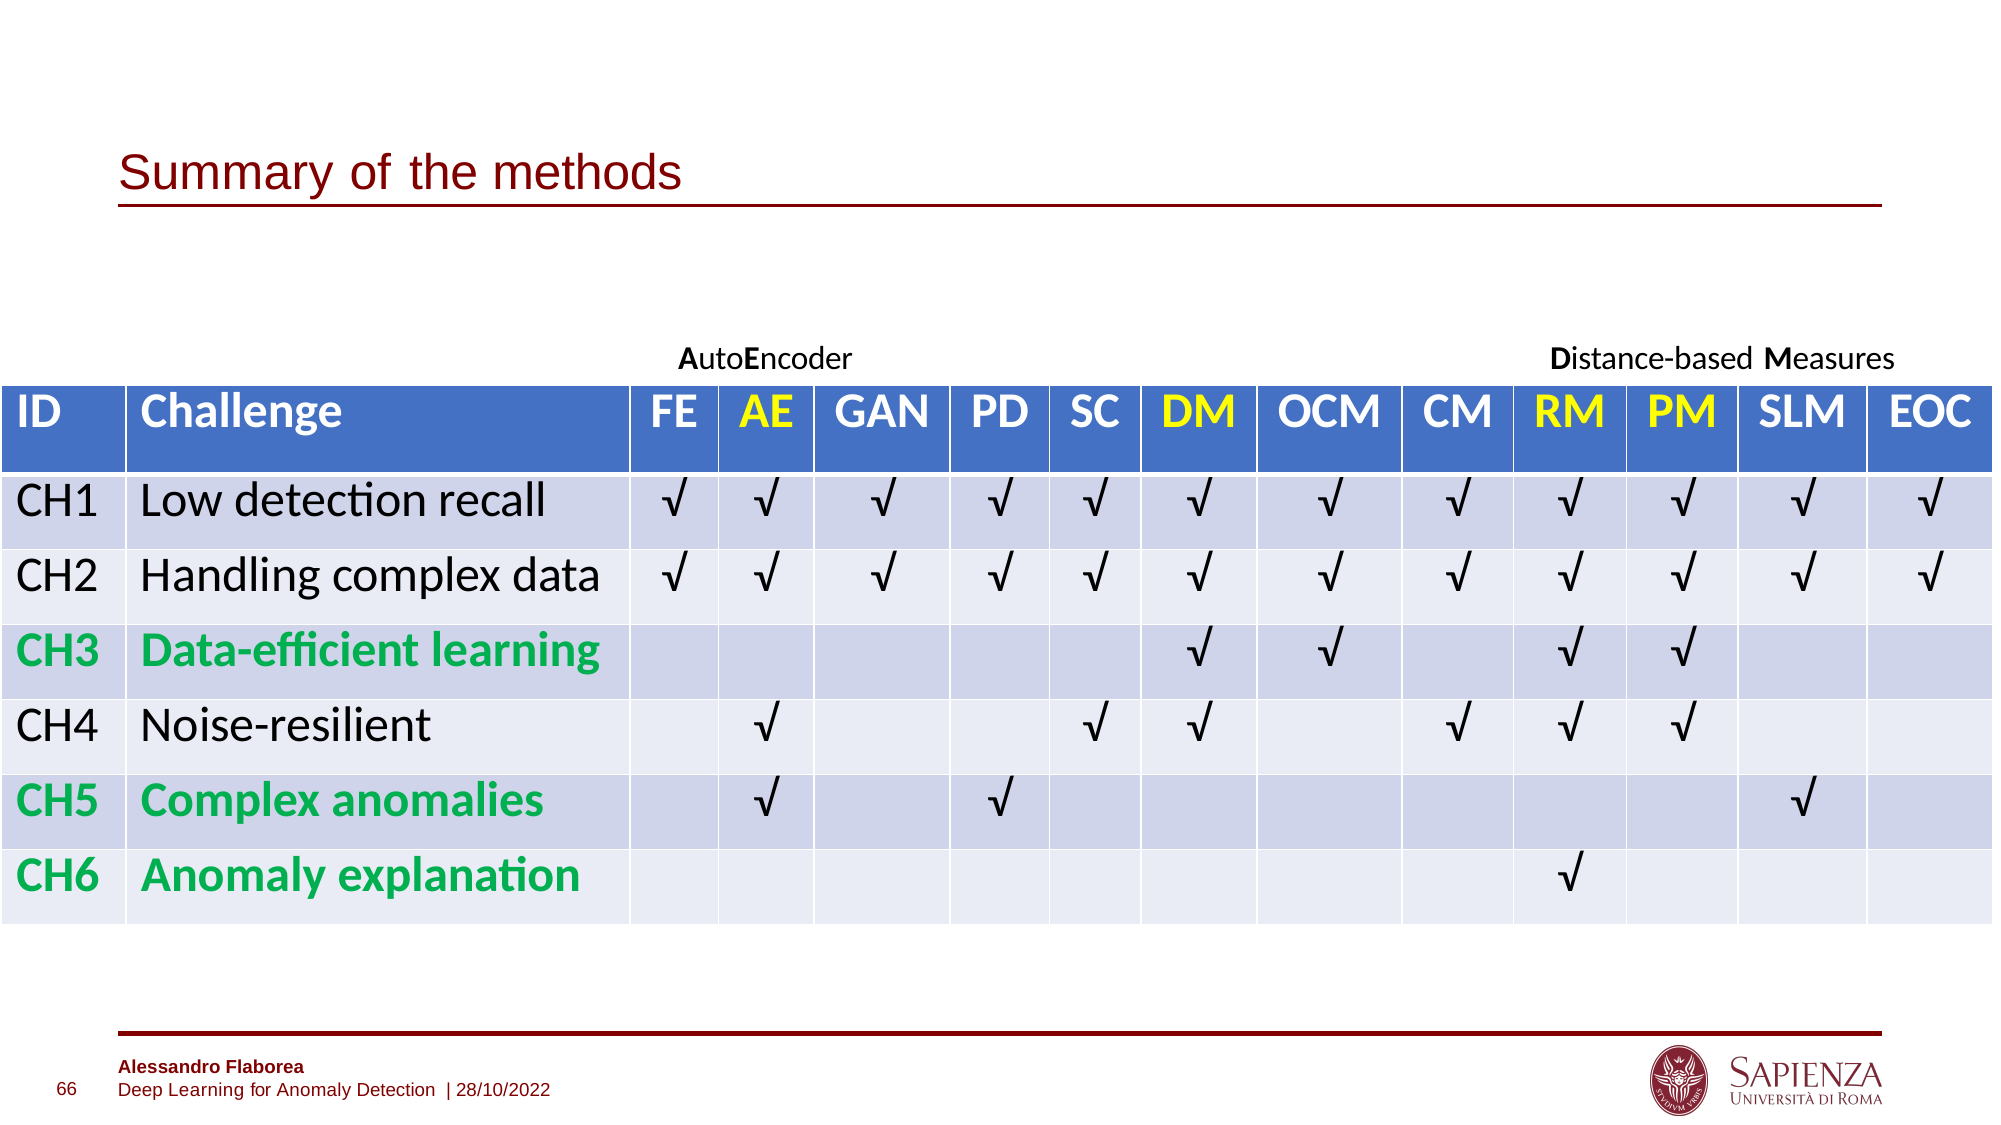

# Summary of the methods

 AutoEncoder	  Distance-based Measures	   Ranking Models   Prior-driven Models

| ID | Challenge | FE | AE | GAN | PD | SC | DM | OCM | CM | RM | PM | SLM | EOC |
| --- | --- | --- | --- | --- | --- | --- | --- | --- | --- | --- | --- | --- | --- |
| CH1 | Low detection recall | √ | √ | √ | √ | √ | √ | √ | √ | √ | √ | √ | √ |
| CH2 | Handling complex data | √ | √ | √ | √ | √ | √ | √ | √ | √ | √ | √ | √ |
| CH3 | Data-efficient learning |  |  |  |  |  | √ | √ |  | √ | √ |  |  |
| CH4 | Noise-resilient |  | √ |  |  | √ | √ |  | √ | √ | √ |  |  |
| CH5 | Complex anomalies |  | √ |  | √ |  |  |  |  |  |  | √ |  |
| CH6 | Anomaly explanation |  |  |  |  |  |  |  |  | √ |  |  |  |
66